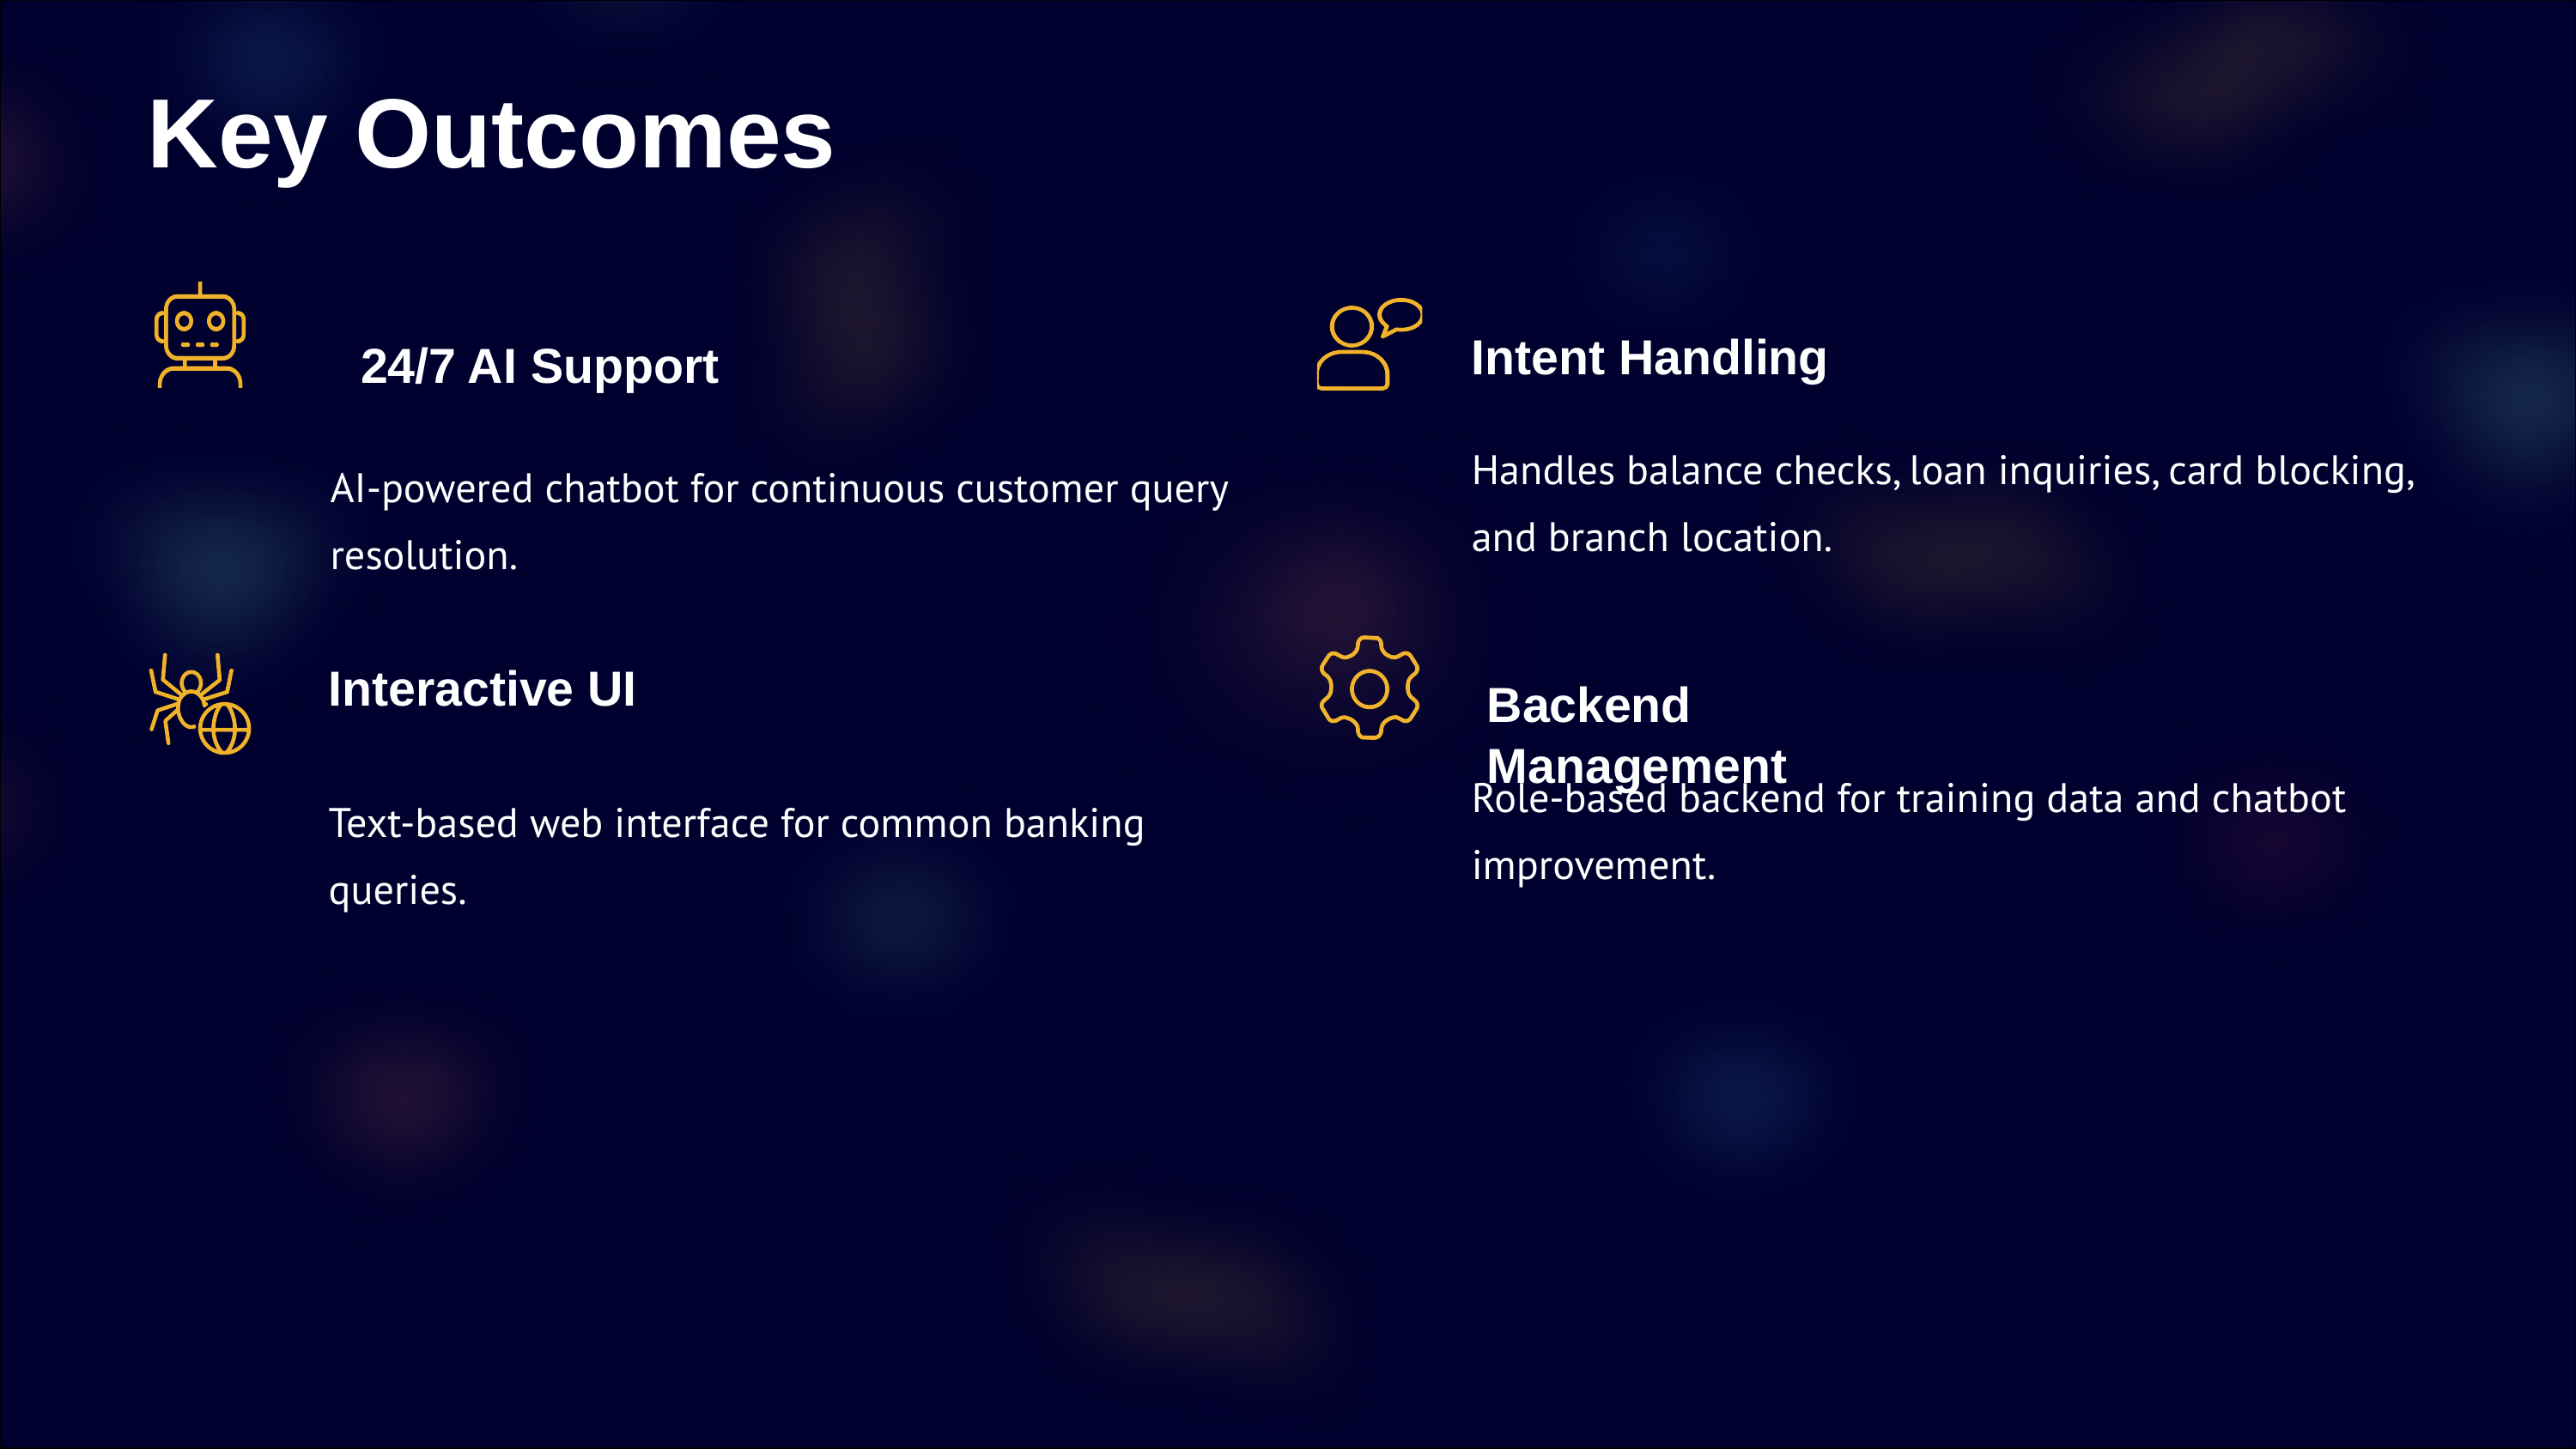

Key Outcomes

Intent Handling
24/7 AI Support
Handles balance checks, loan inquiries, card blocking, and branch location.
AI-powered chatbot for continuous customer query resolution.

Interactive UI
Backend Management
Role-based backend for training data and chatbot improvement.
Text-based web interface for common banking queries.